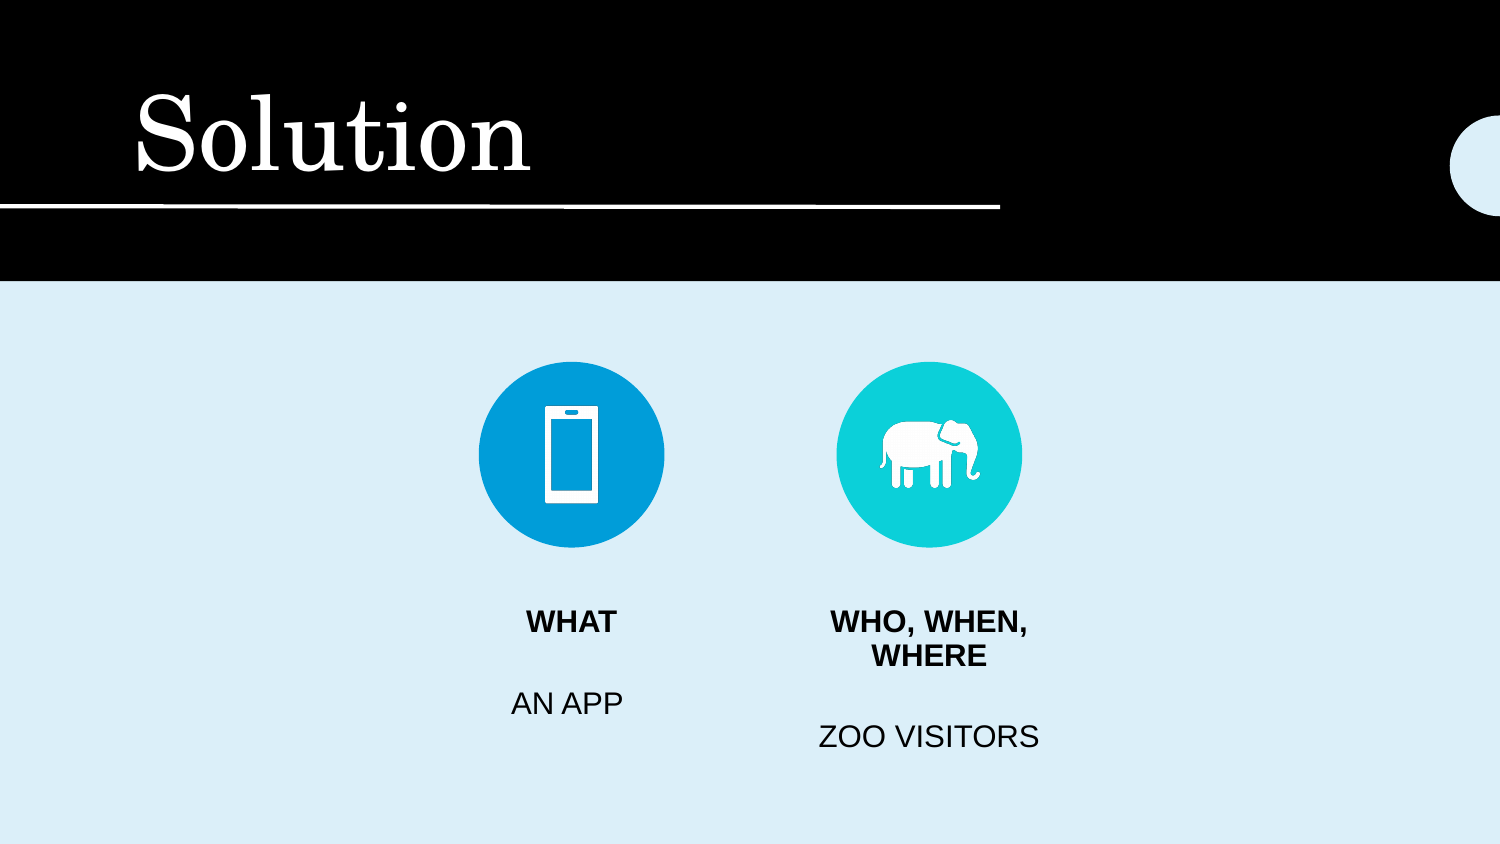

# Solution

What
An App
Who, When, Where
Zoo visitors